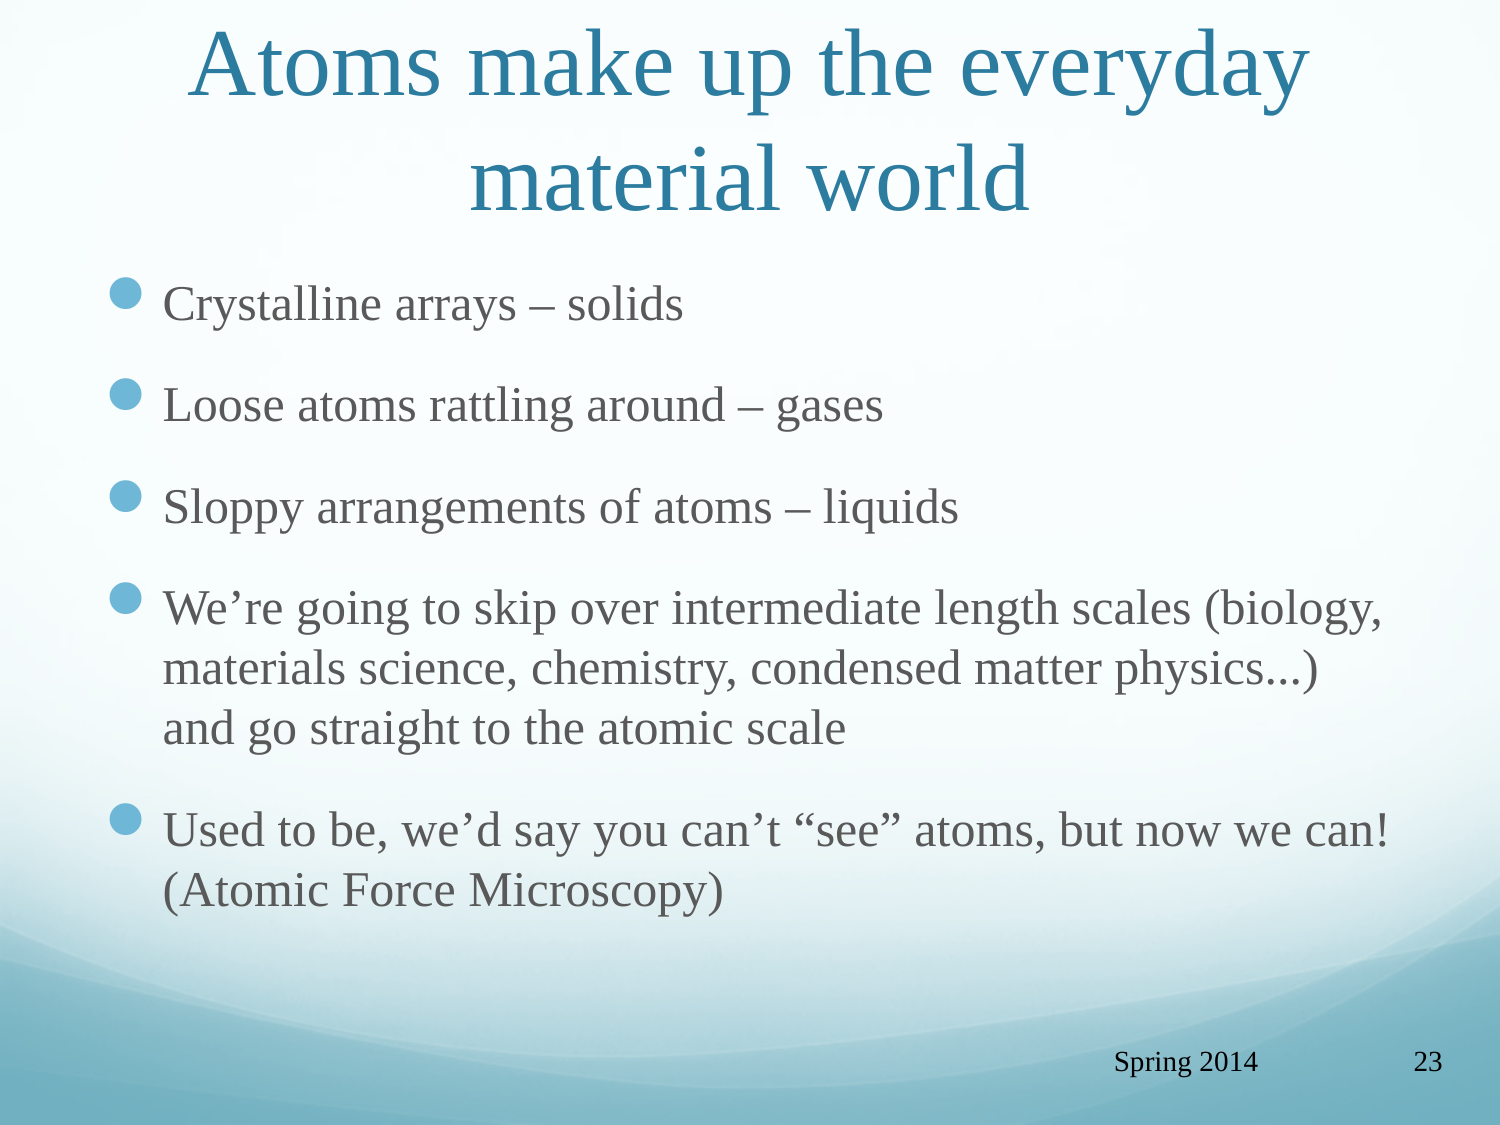

# Atoms make up the everyday material world
Crystalline arrays – solids
Loose atoms rattling around – gases
Sloppy arrangements of atoms – liquids
We’re going to skip over intermediate length scales (biology, materials science, chemistry, condensed matter physics...) and go straight to the atomic scale
Used to be, we’d say you can’t “see” atoms, but now we can! (Atomic Force Microscopy)
Spring 2014
23